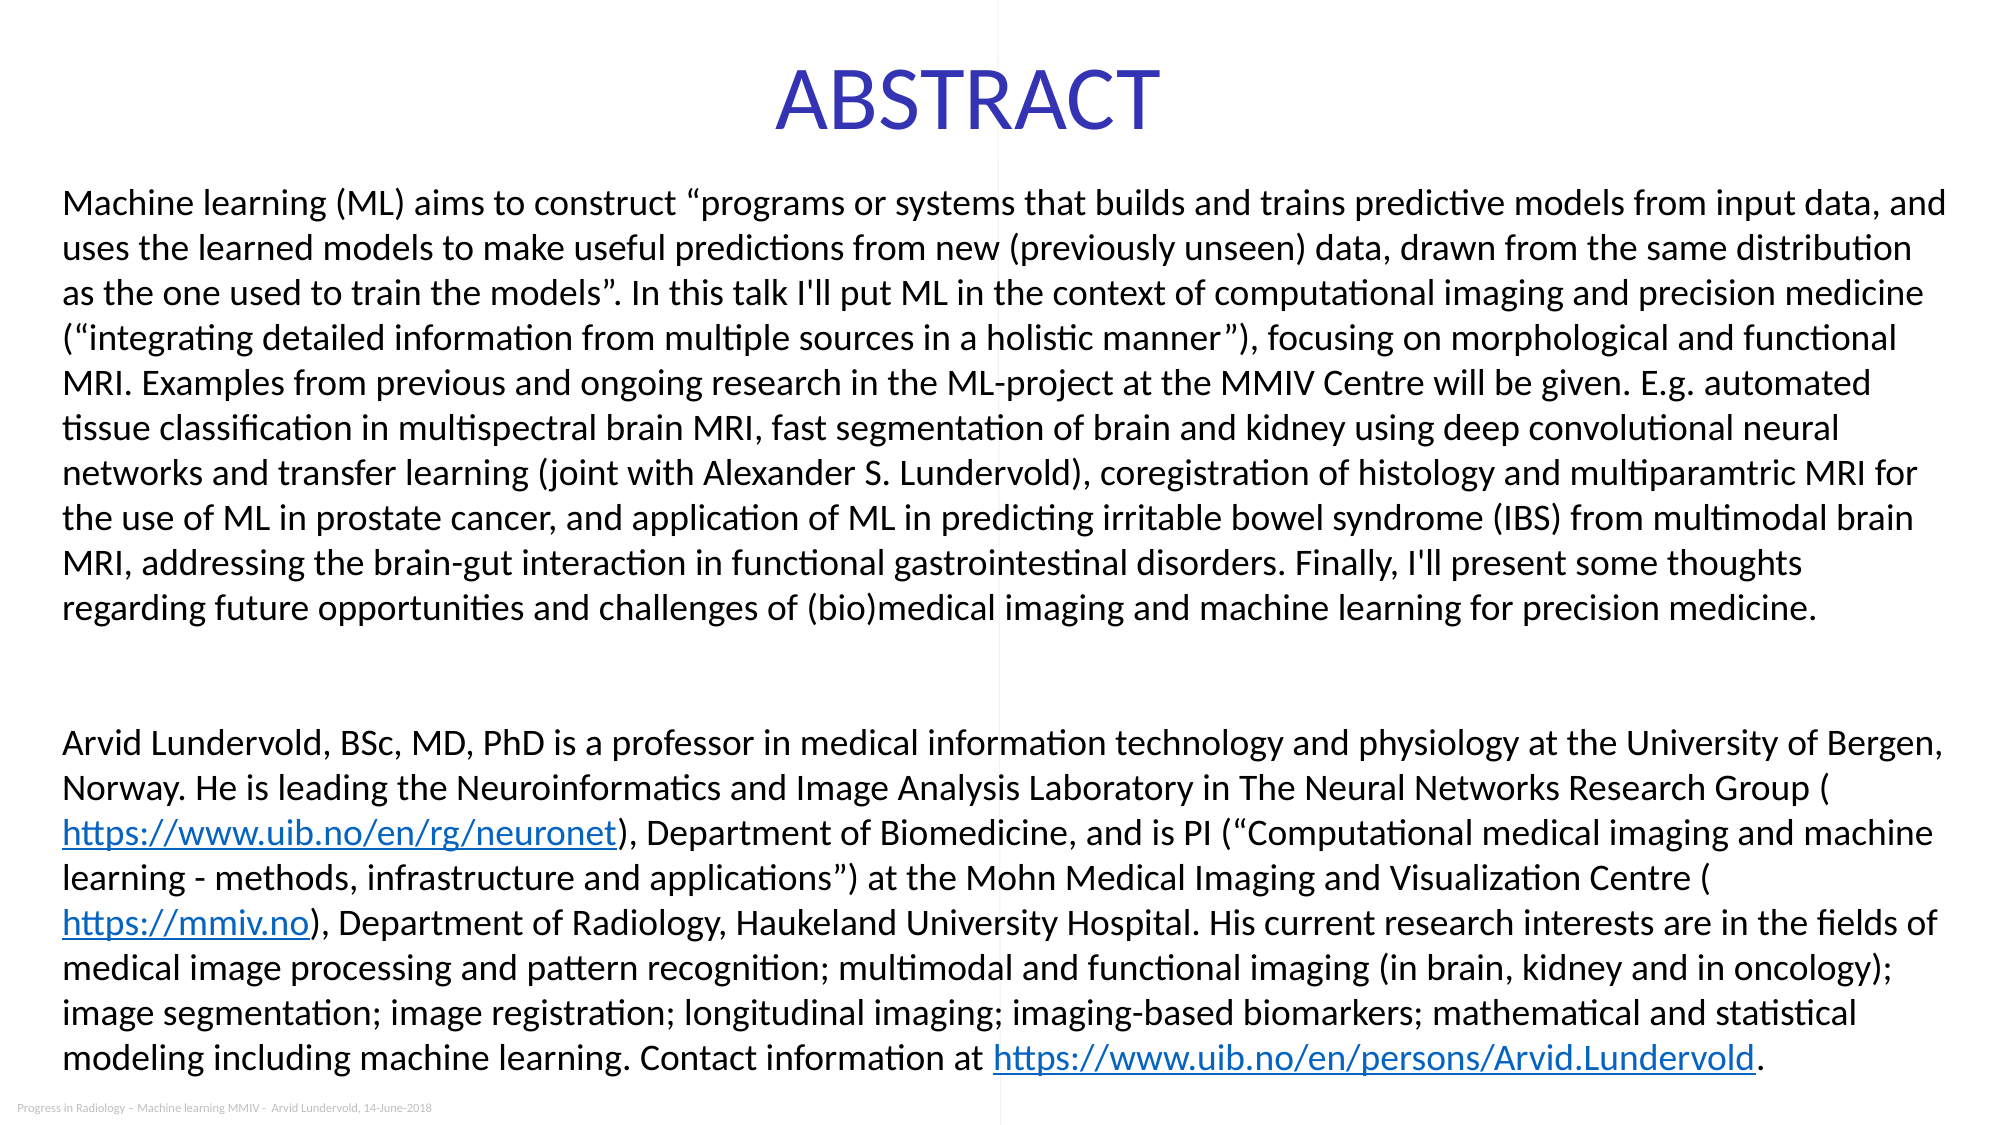

ABSTRACT
Machine learning (ML) aims to construct “programs or systems that builds and trains predictive models from input data, and uses the learned models to make useful predictions from new (previously unseen) data, drawn from the same distribution as the one used to train the models”. In this talk I'll put ML in the context of computational imaging and precision medicine (“integrating detailed information from multiple sources in a holistic manner”), focusing on morphological and functional MRI. Examples from previous and ongoing research in the ML-project at the MMIV Centre will be given. E.g. automated tissue classification in multispectral brain MRI, fast segmentation of brain and kidney using deep convolutional neural networks and transfer learning (joint with Alexander S. Lundervold), coregistration of histology and multiparamtric MRI for the use of ML in prostate cancer, and application of ML in predicting irritable bowel syndrome (IBS) from multimodal brain MRI, addressing the brain-gut interaction in functional gastrointestinal disorders. Finally, I'll present some thoughts regarding future opportunities and challenges of (bio)medical imaging and machine learning for precision medicine.

Arvid Lundervold, BSc, MD, PhD is a professor in medical information technology and physiology at the University of Bergen, Norway. He is leading the Neuroinformatics and Image Analysis Laboratory in The Neural Networks Research Group (https://www.uib.no/en/rg/neuronet), Department of Biomedicine, and is PI (“Computational medical imaging and machine learning - methods, infrastructure and applications”) at the Mohn Medical Imaging and Visualization Centre (https://mmiv.no), Department of Radiology, Haukeland University Hospital. His current research interests are in the fields of medical image processing and pattern recognition; multimodal and functional imaging (in brain, kidney and in oncology); image segmentation; image registration; longitudinal imaging; imaging-based biomarkers; mathematical and statistical modeling including machine learning. Contact information at https://www.uib.no/en/persons/Arvid.Lundervold.